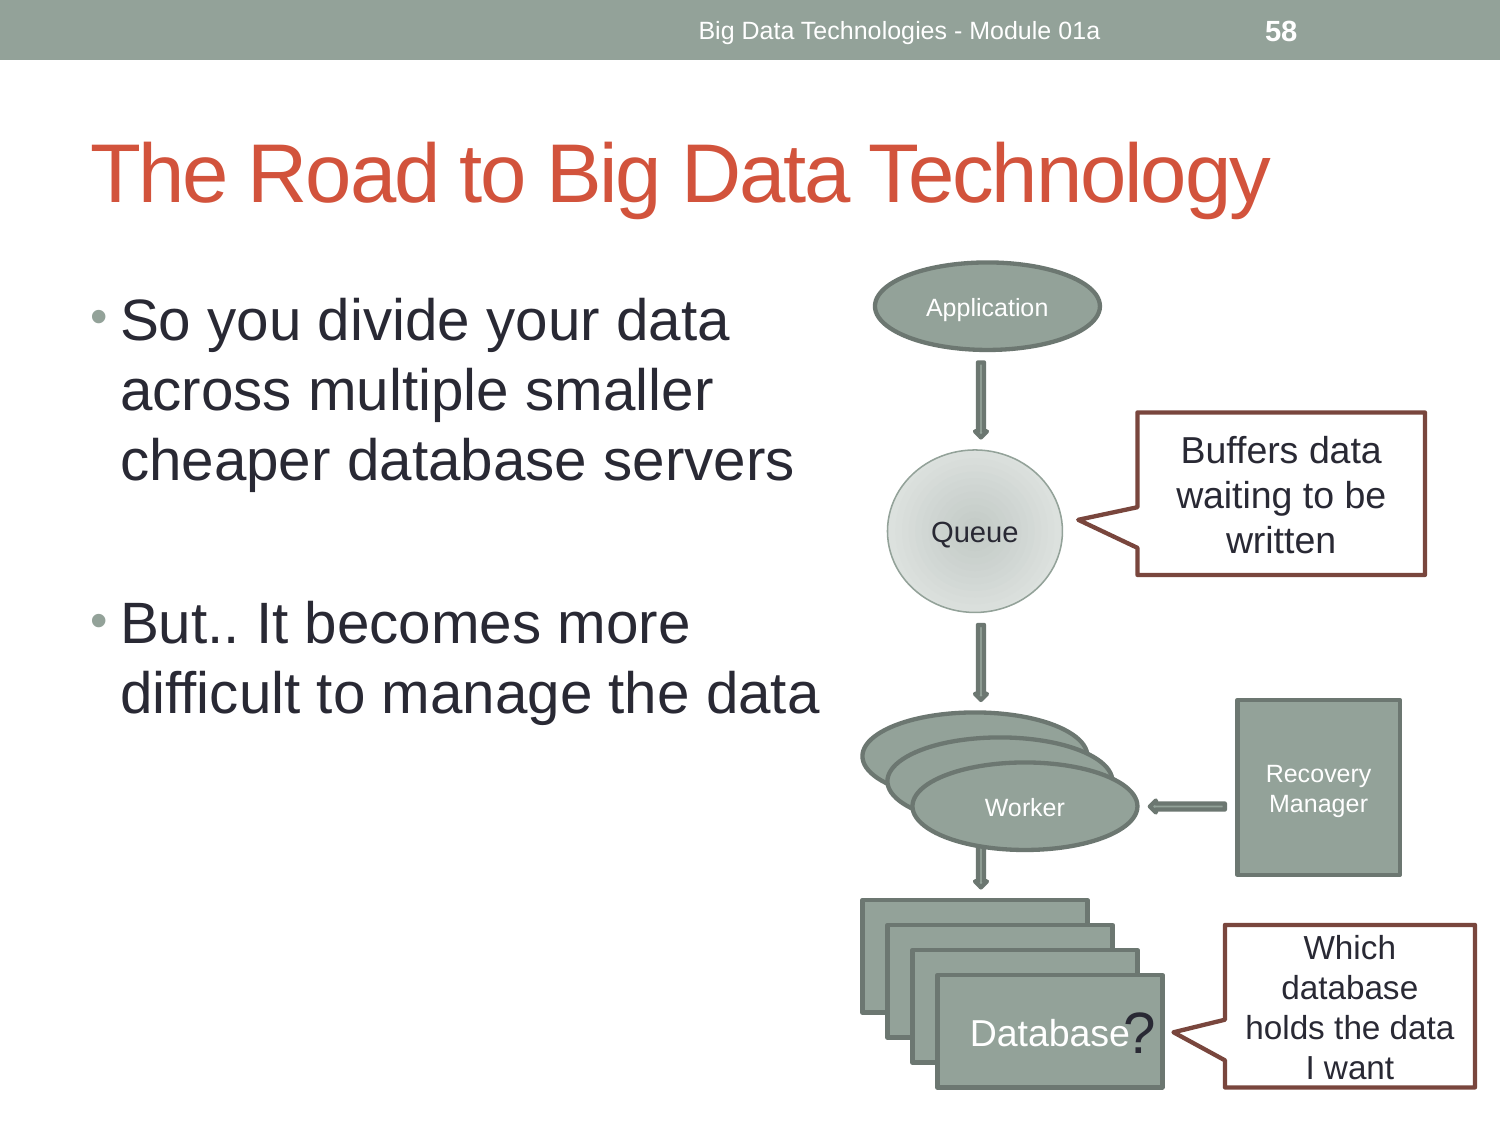

Big Data Technologies - Module 01a
58
# The Road to Big Data Technology
Application
So you divide your data across multiple smaller cheaper database servers

But.. It becomes more difficult to manage the data

Buffers data waiting to be written
Queue

Recovery
Manager
Worker
Worker
Worker

Database
Database
Which database holds the data I want
Database
Database
?